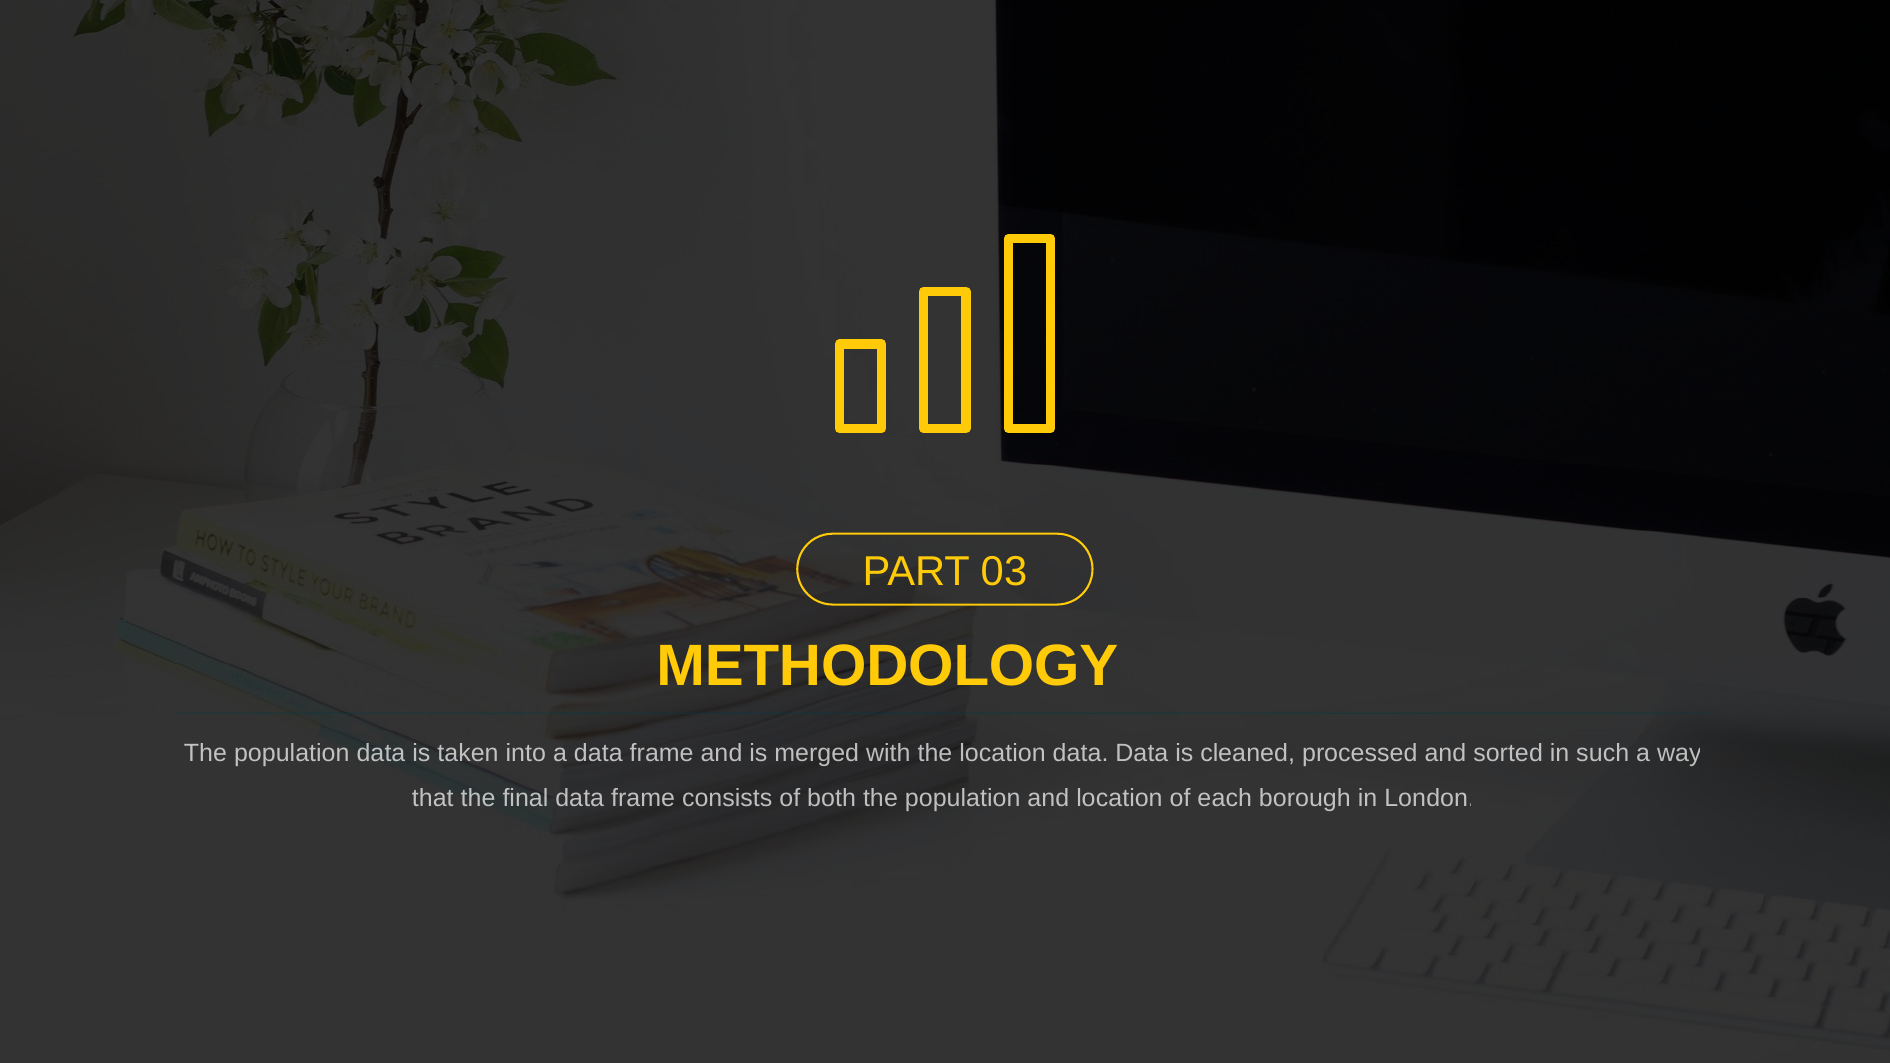

PART 03
METHODOLOGY
The population data is taken into a data frame and is merged with the location data. Data is cleaned, processed and sorted in such a way that the final data frame consists of both the population and location of each borough in London.